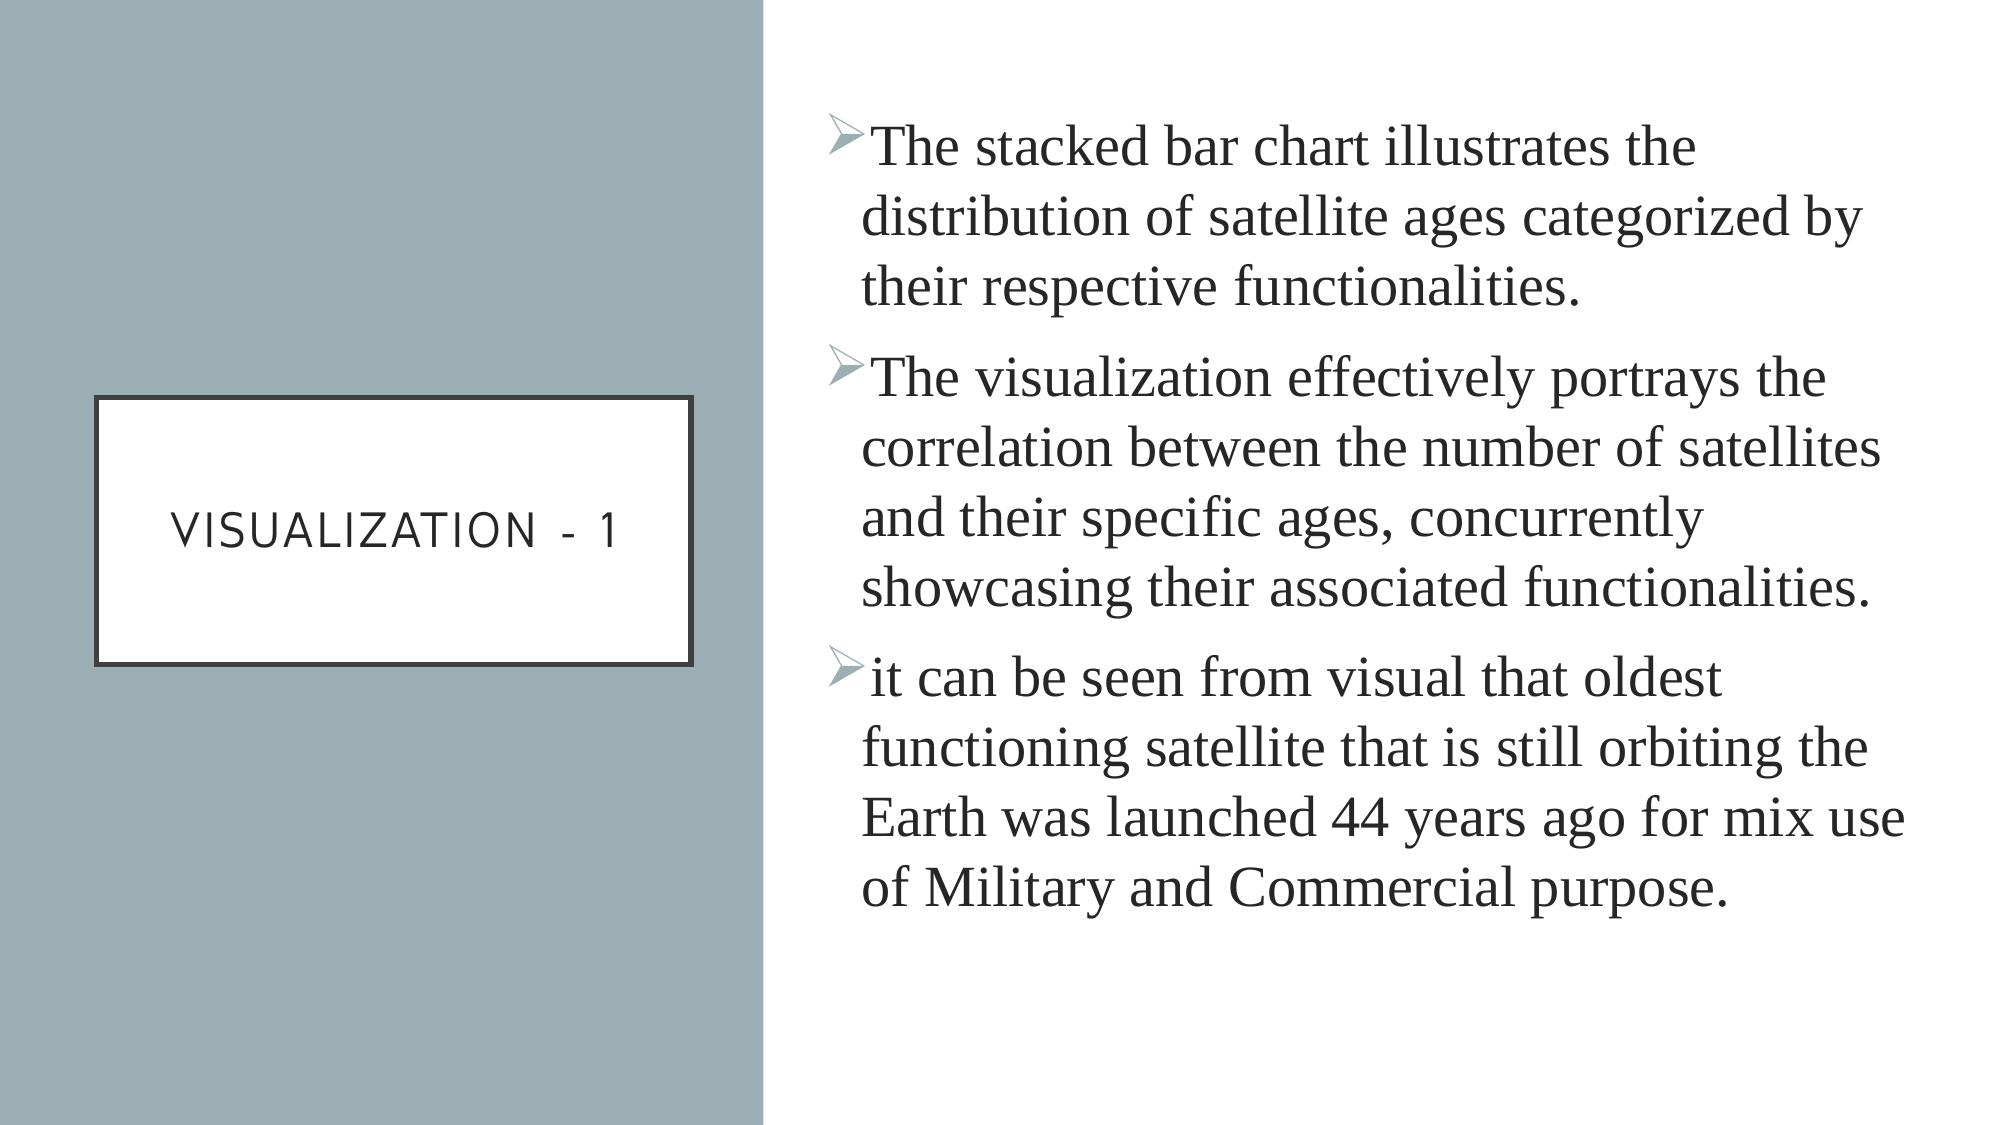

The stacked bar chart illustrates the distribution of satellite ages categorized by their respective functionalities.
The visualization effectively portrays the correlation between the number of satellites and their specific ages, concurrently showcasing their associated functionalities.
it can be seen from visual that oldest functioning satellite that is still orbiting the Earth was launched 44 years ago for mix use of Military and Commercial purpose.
# Visualization - 1